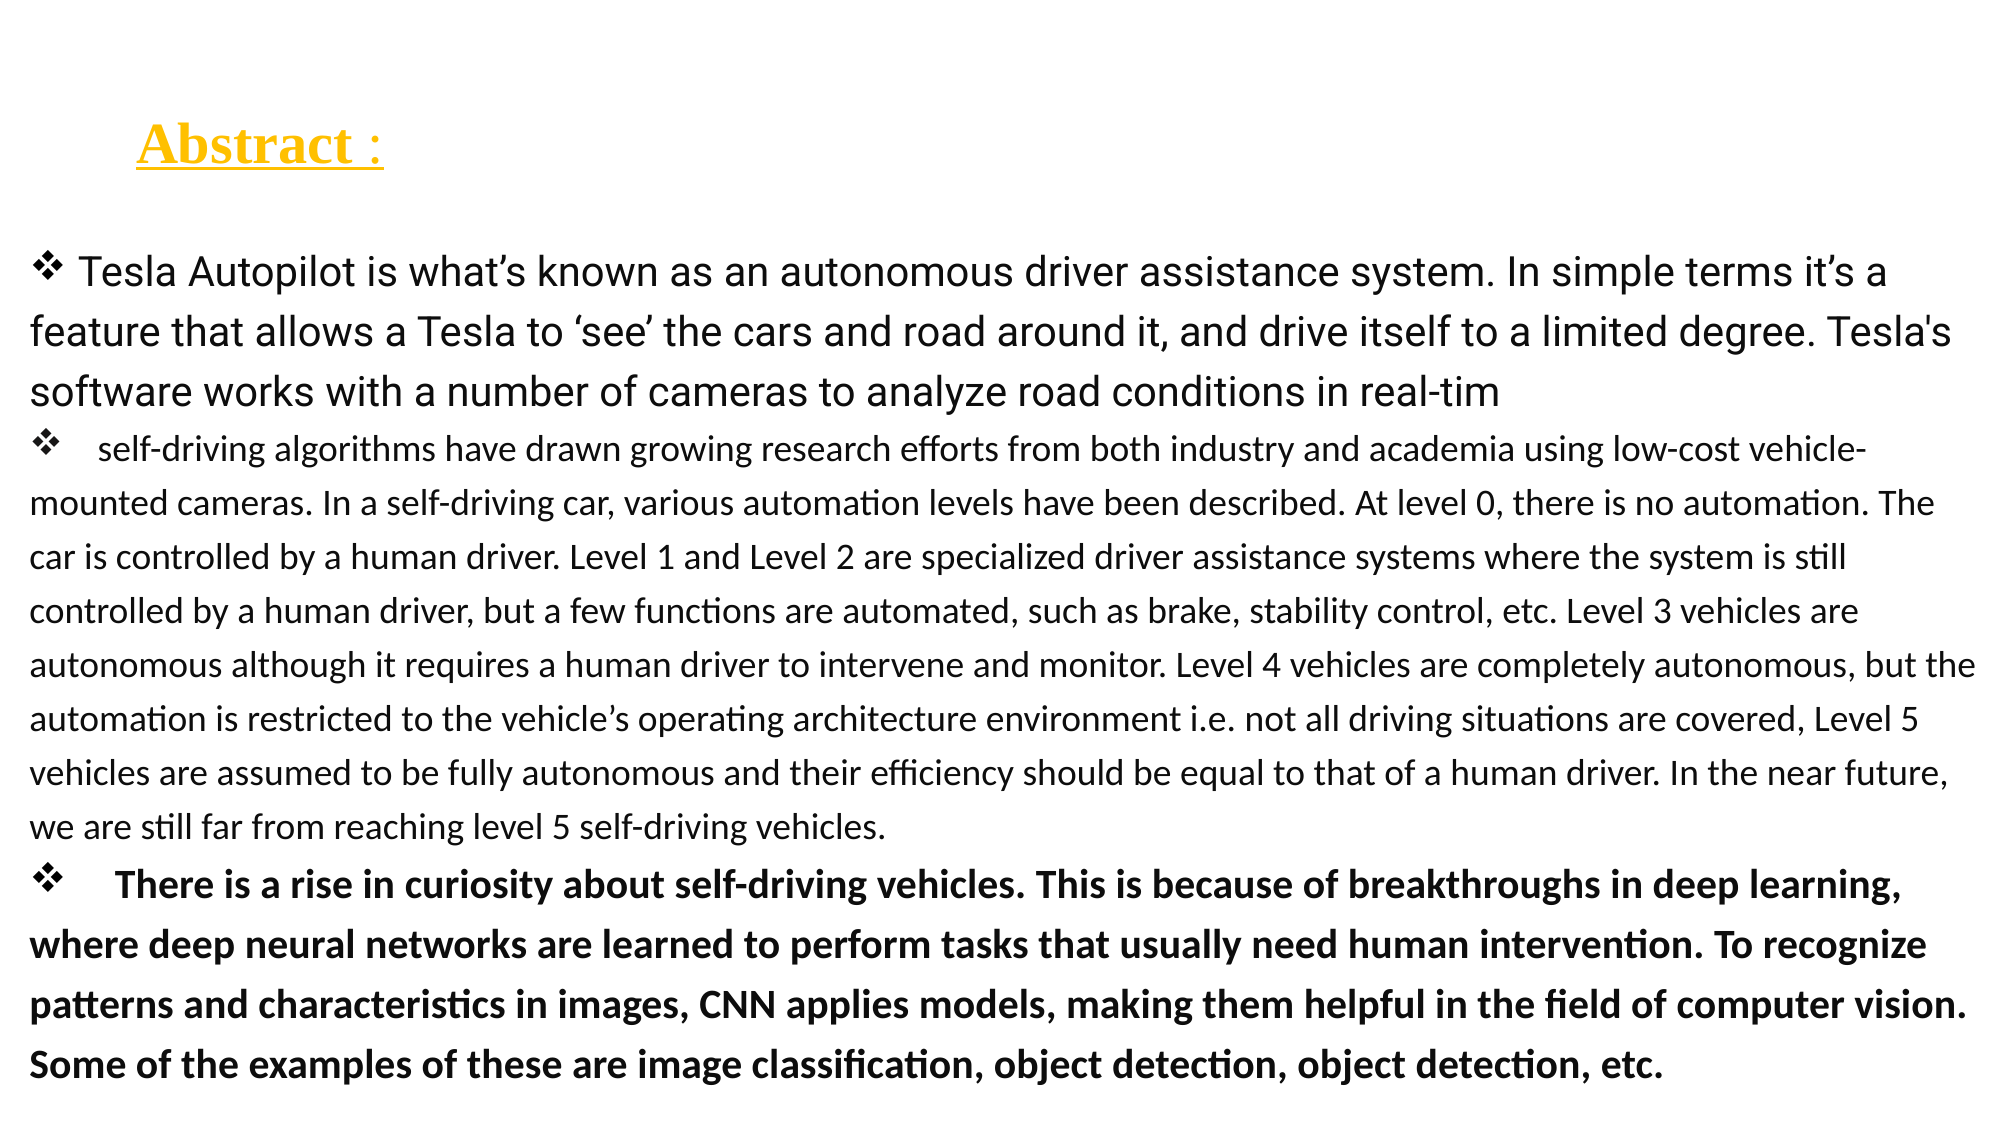

Abstract :
 Tesla Autopilot is what’s known as an autonomous driver assistance system. In simple terms it’s a feature that allows a Tesla to ‘see’ the cars and road around it, and drive itself to a limited degree. Tesla's software works with a number of cameras to analyze road conditions in real-tim
    self-driving algorithms have drawn growing research efforts from both industry and academia using low-cost vehicle-mounted cameras. In a self-driving car, various automation levels have been described. At level 0, there is no automation. The car is controlled by a human driver. Level 1 and Level 2 are specialized driver assistance systems where the system is still controlled by a human driver, but a few functions are automated, such as brake, stability control, etc. Level 3 vehicles are autonomous although it requires a human driver to intervene and monitor. Level 4 vehicles are completely autonomous, but the automation is restricted to the vehicle’s operating architecture environment i.e. not all driving situations are covered, Level 5 vehicles are assumed to be fully autonomous and their efficiency should be equal to that of a human driver. In the near future, we are still far from reaching level 5 self-driving vehicles.
     There is a rise in curiosity about self-driving vehicles. This is because of breakthroughs in deep learning, where deep neural networks are learned to perform tasks that usually need human intervention. To recognize patterns and characteristics in images, CNN applies models, making them helpful in the field of computer vision. Some of the examples of these are image classification, object detection, object detection, etc.